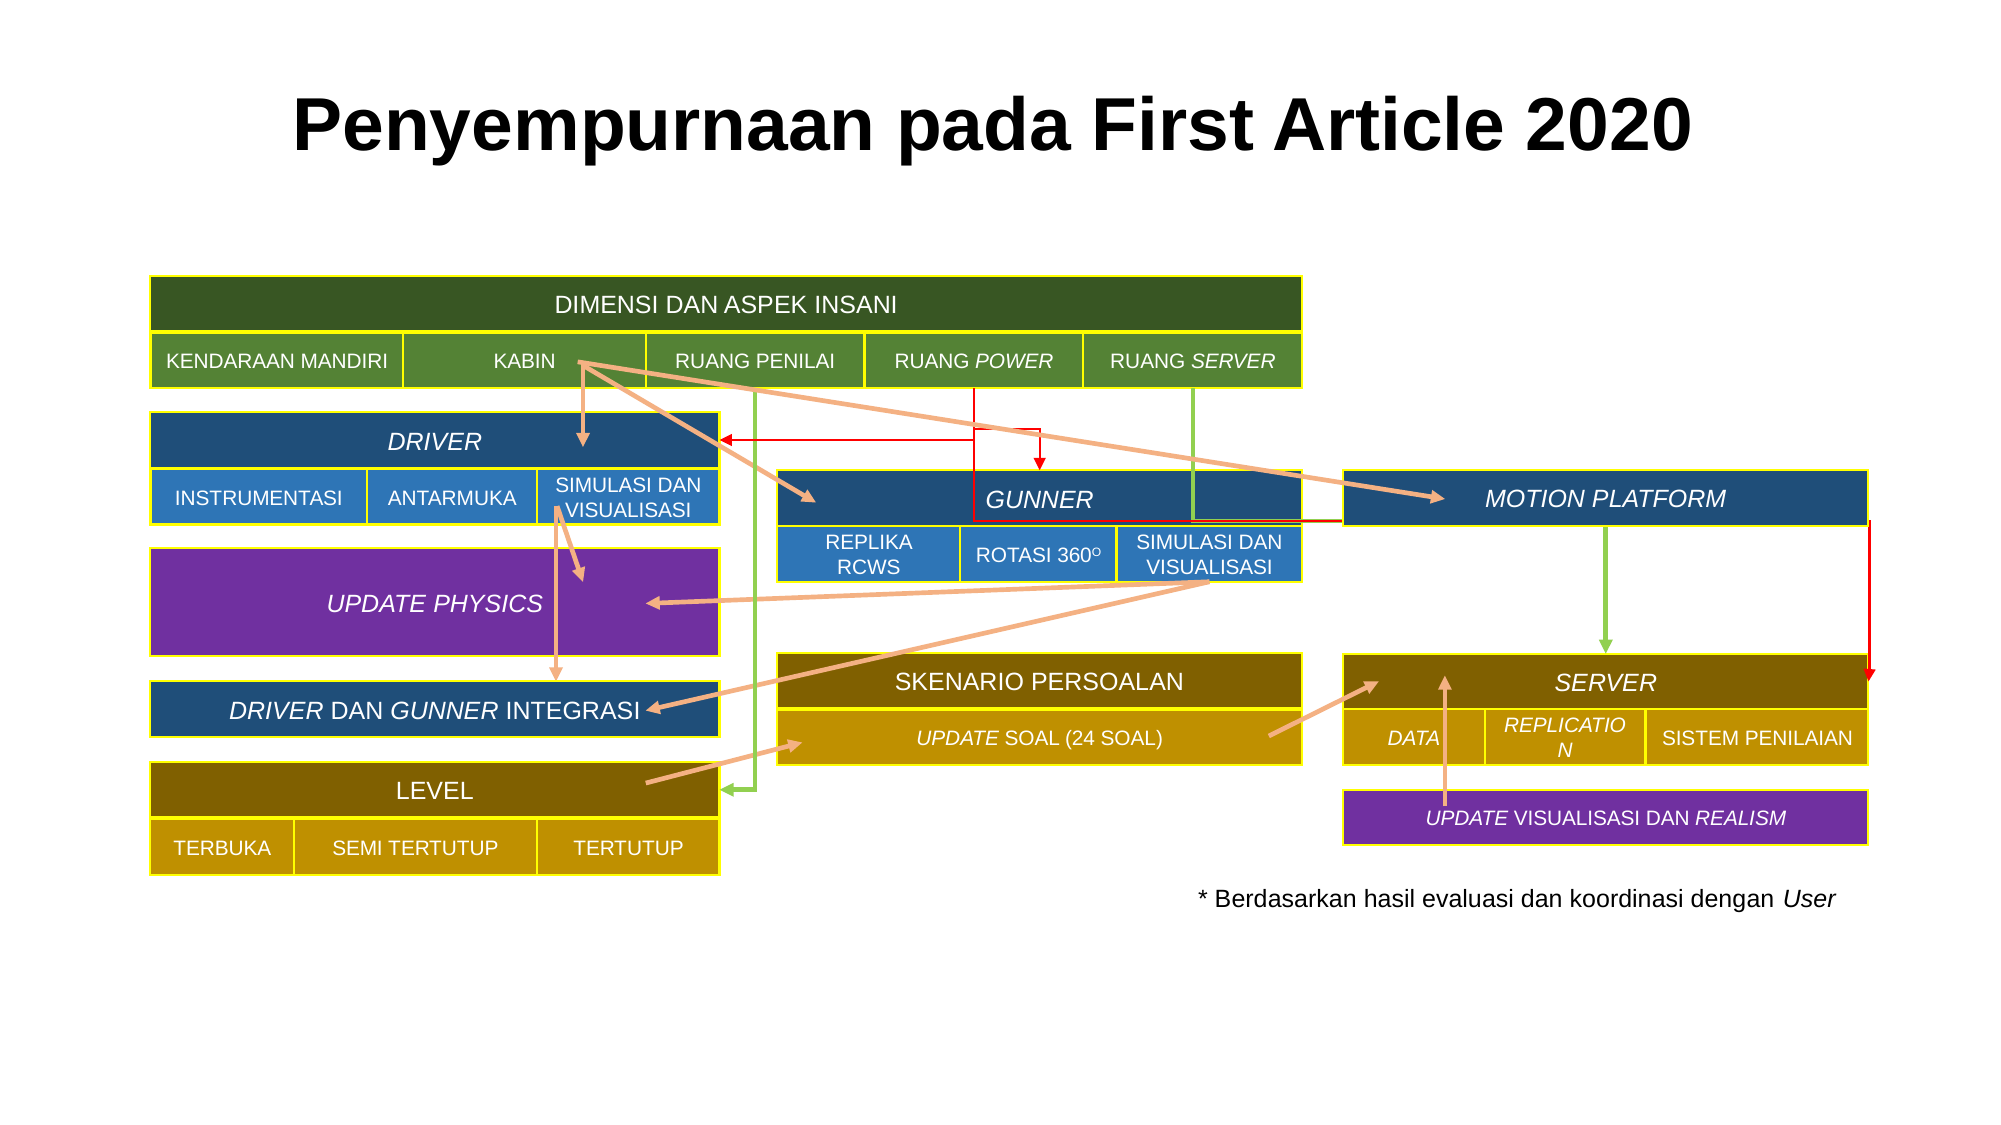

# Penyempurnaan pada First Article 2020
DIMENSI DAN ASPEK INSANI
KENDARAAN MANDIRI
KABIN
RUANG PENILAI
RUANG POWER
RUANG SERVER
DRIVER
INSTRUMENTASI
ANTARMUKA
SIMULASI DAN VISUALISASI
MOTION PLATFORM
GUNNER
REPLIKA RCWS
ROTASI 360O
SIMULASI DAN VISUALISASI
UPDATE PHYSICS
SKENARIO PERSOALAN
SERVER
DRIVER DAN GUNNER INTEGRASI
DATA
REPLICATION
SISTEM PENILAIAN
UPDATE SOAL (24 SOAL)
LEVEL
UPDATE VISUALISASI DAN REALISM
TERBUKA
SEMI TERTUTUP
TERTUTUP
* Berdasarkan hasil evaluasi dan koordinasi dengan User